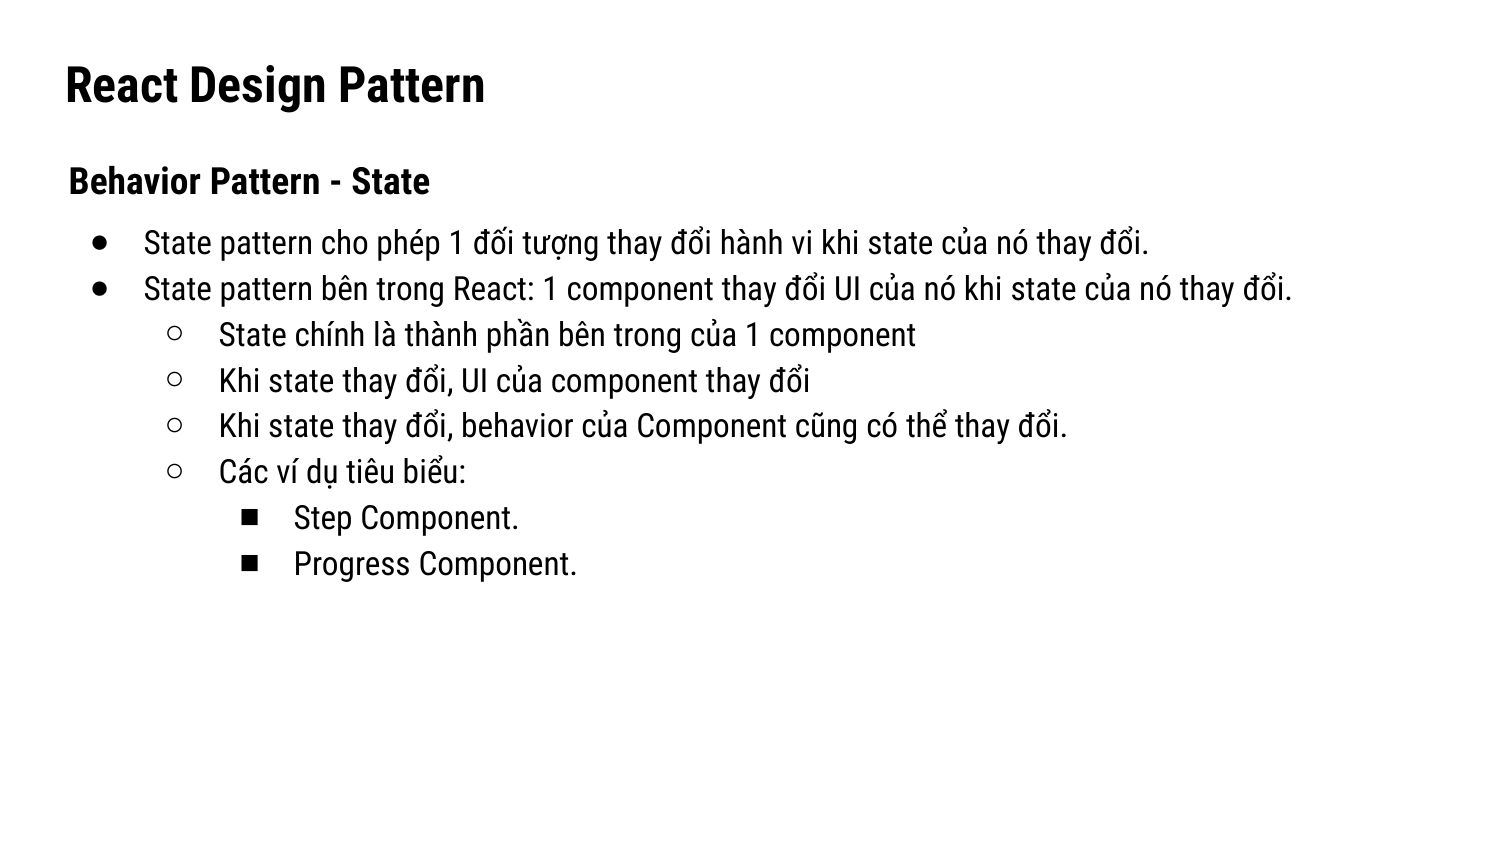

# React Design Pattern
Behavior Pattern - State
State pattern cho phép 1 đối tượng thay đổi hành vi khi state của nó thay đổi.
State pattern bên trong React: 1 component thay đổi UI của nó khi state của nó thay đổi.
State chính là thành phần bên trong của 1 component
Khi state thay đổi, UI của component thay đổi
Khi state thay đổi, behavior của Component cũng có thể thay đổi.
Các ví dụ tiêu biểu:
Step Component.
Progress Component.